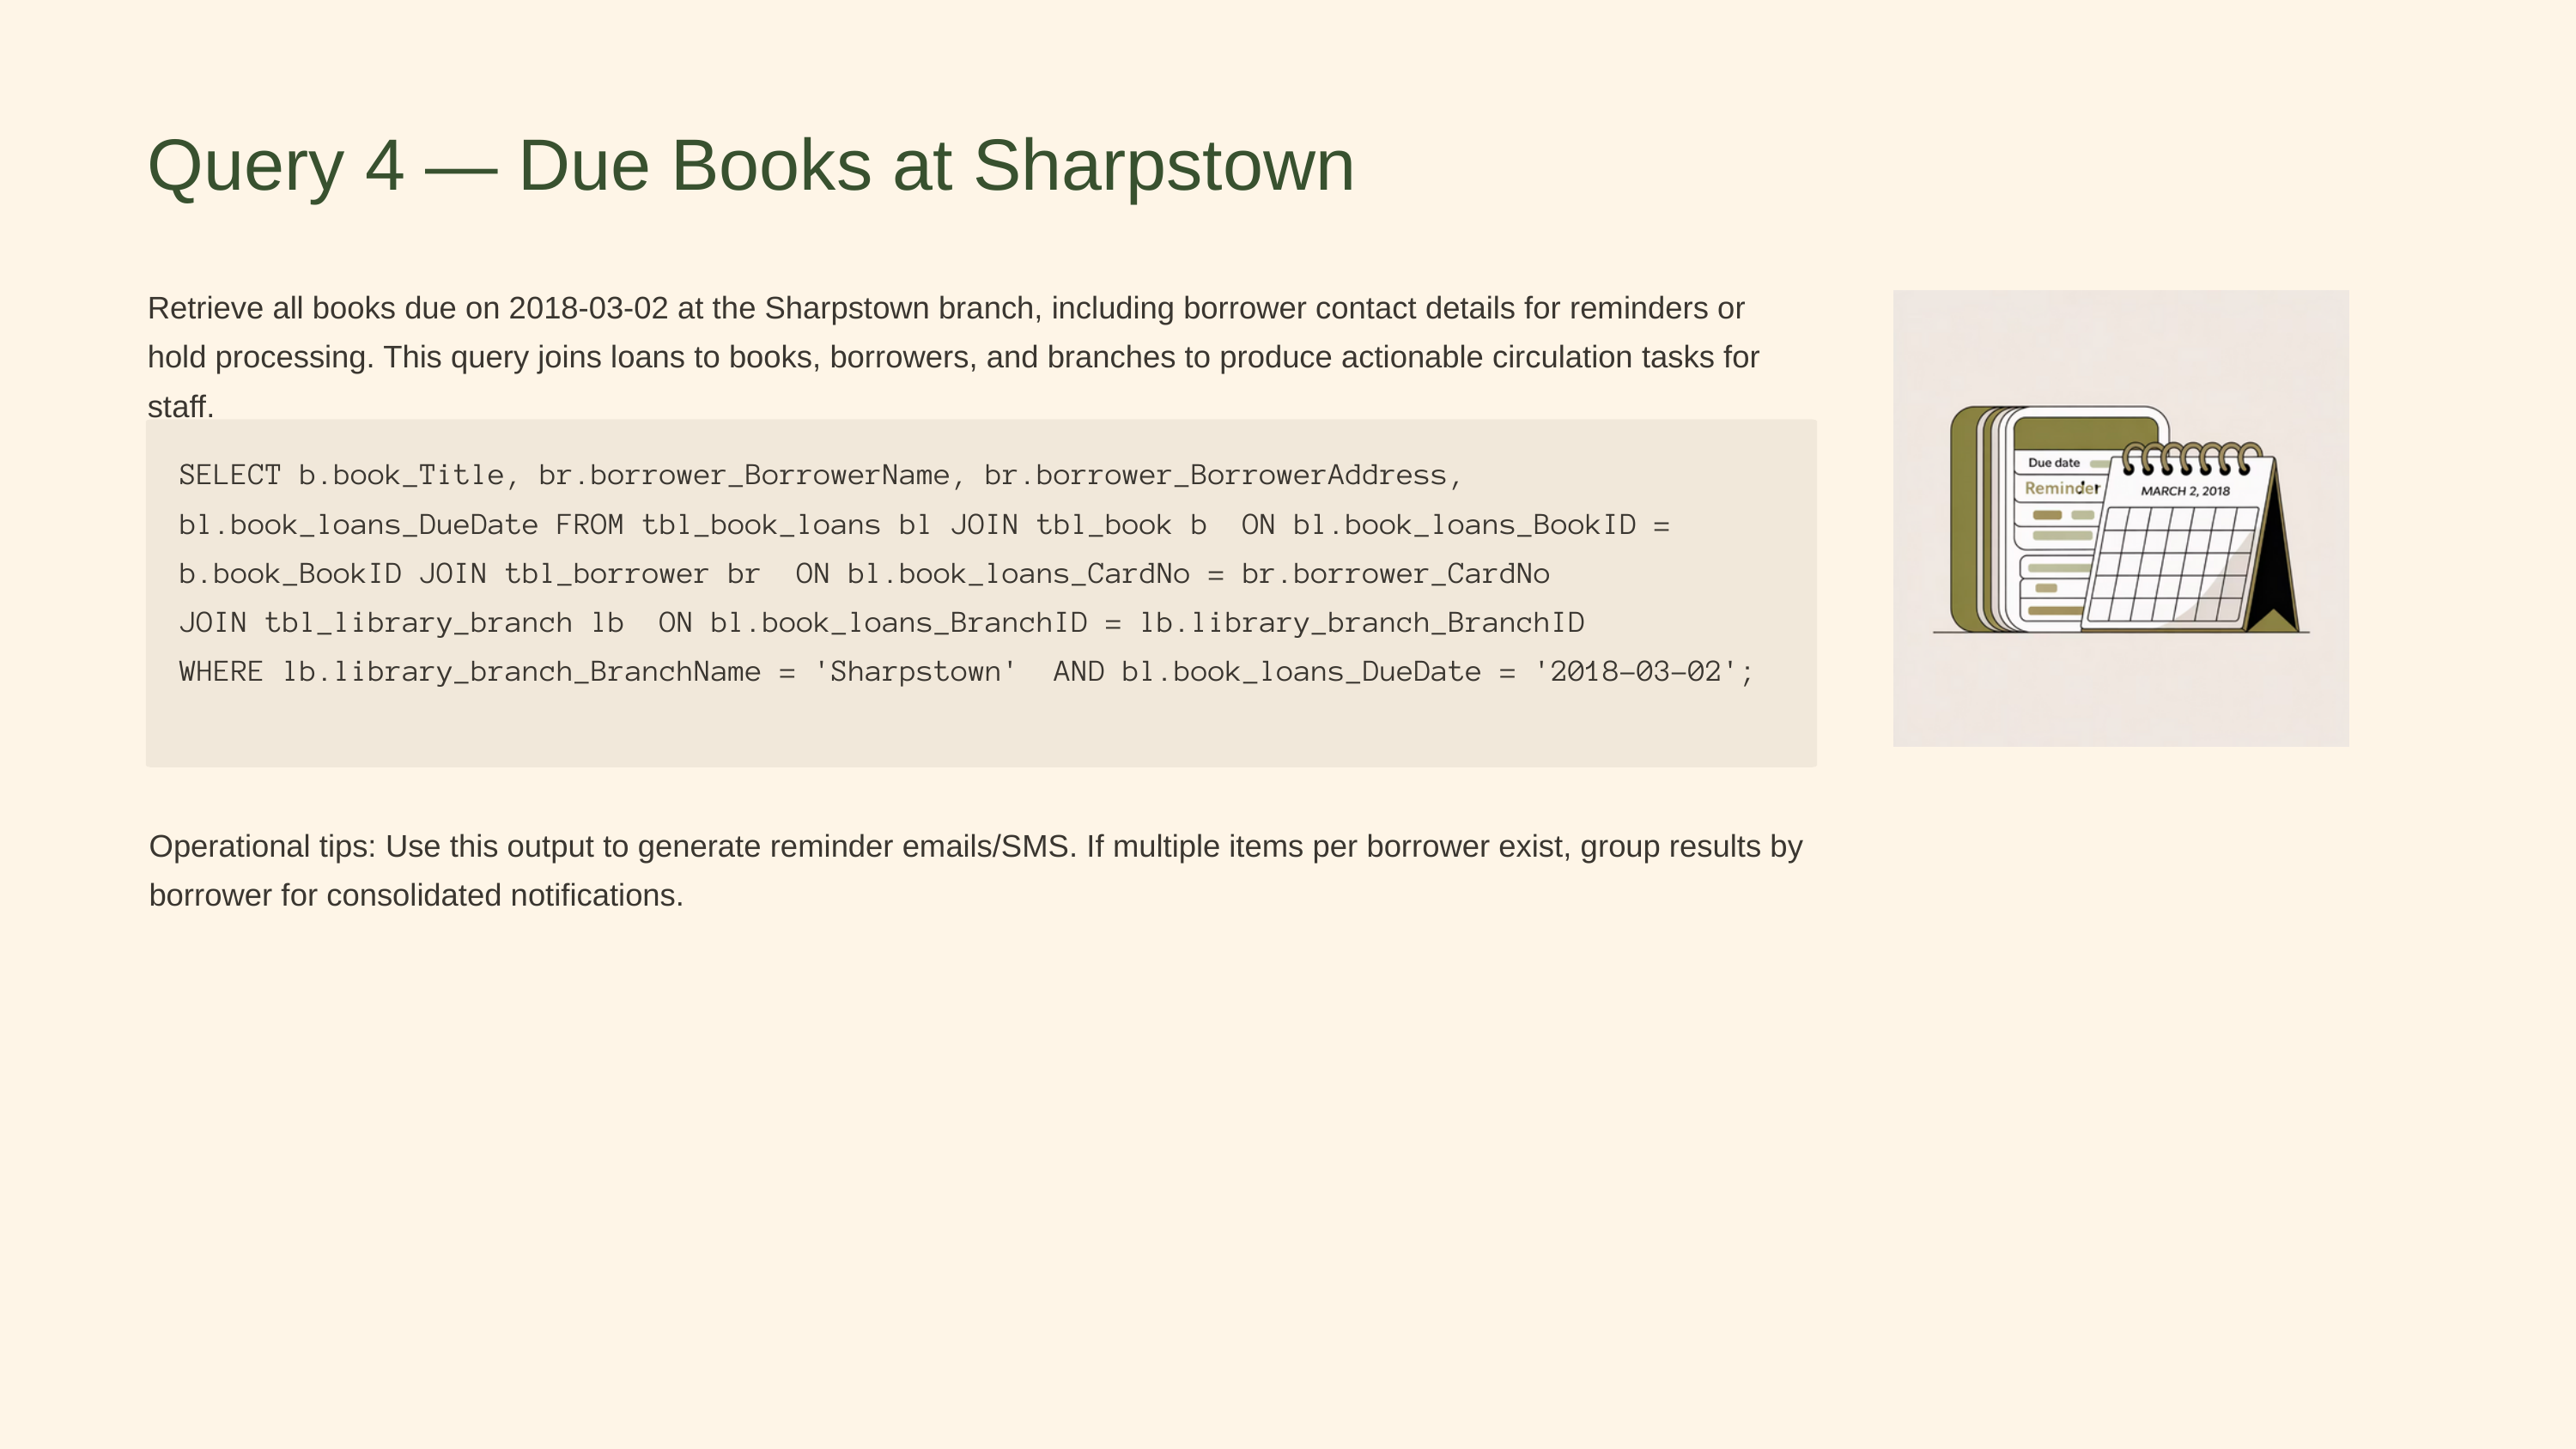

Query 4 — Due Books at Sharpstown
Retrieve all books due on 2018-03-02 at the Sharpstown branch, including borrower contact details for reminders or hold processing. This query joins loans to books, borrowers, and branches to produce actionable circulation tasks for staff.

SELECT b.book_Title, br.borrower_BorrowerName, br.borrower_BorrowerAddress,       bl.book_loans_DueDate FROM tbl_book_loans bl JOIN tbl_book b  ON bl.book_loans_BookID = b.book_BookID JOIN tbl_borrower br  ON bl.book_loans_CardNo = br.borrower_CardNo
JOIN tbl_library_branch lb  ON bl.book_loans_BranchID = lb.library_branch_BranchID
WHERE lb.library_branch_BranchName = 'Sharpstown'  AND bl.book_loans_DueDate = '2018-03-02';
Operational tips: Use this output to generate reminder emails/SMS. If multiple items per borrower exist, group results by borrower for consolidated notifications.